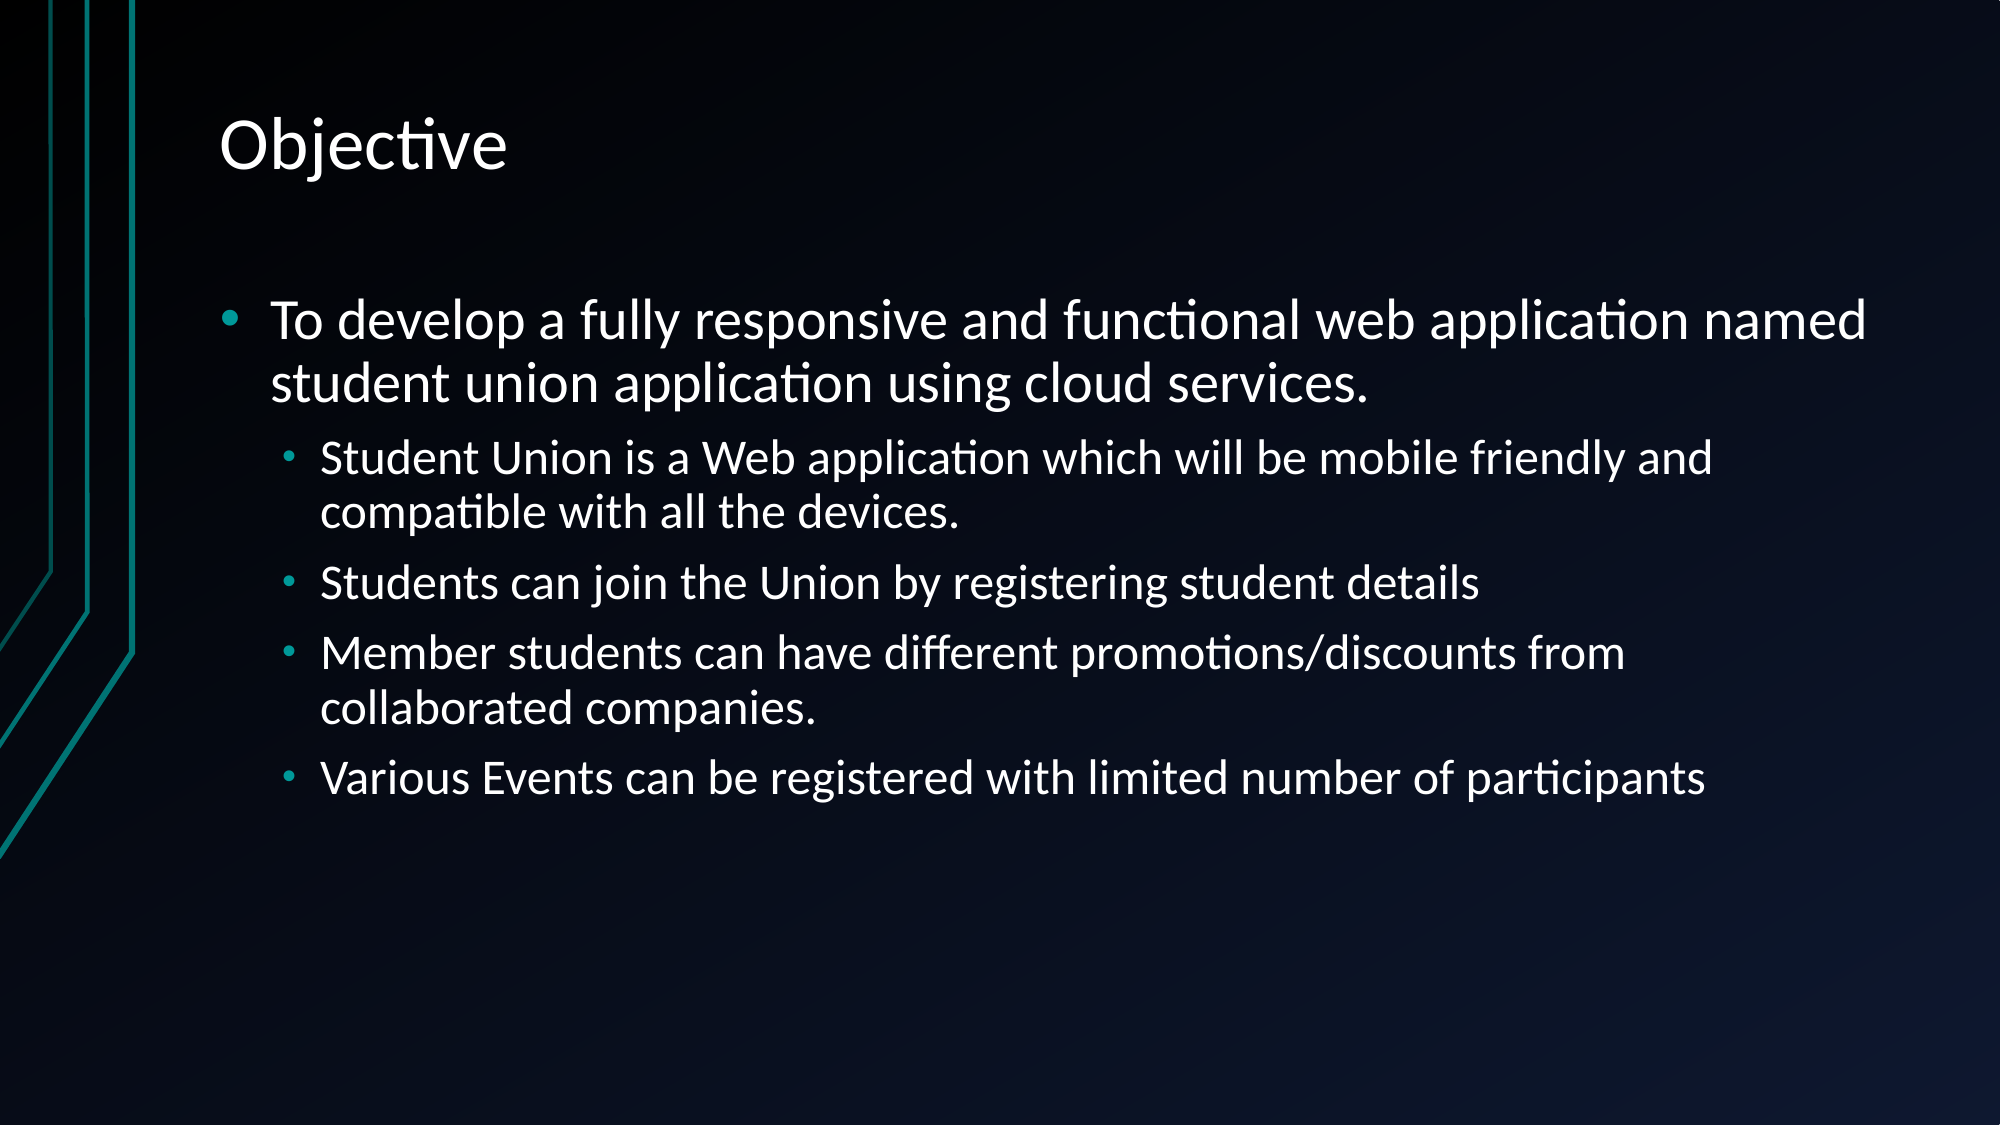

# Objective
To develop a fully responsive and functional web application named student union application using cloud services.
Student Union is a Web application which will be mobile friendly and compatible with all the devices.
Students can join the Union by registering student details
Member students can have different promotions/discounts from collaborated companies.
Various Events can be registered with limited number of participants